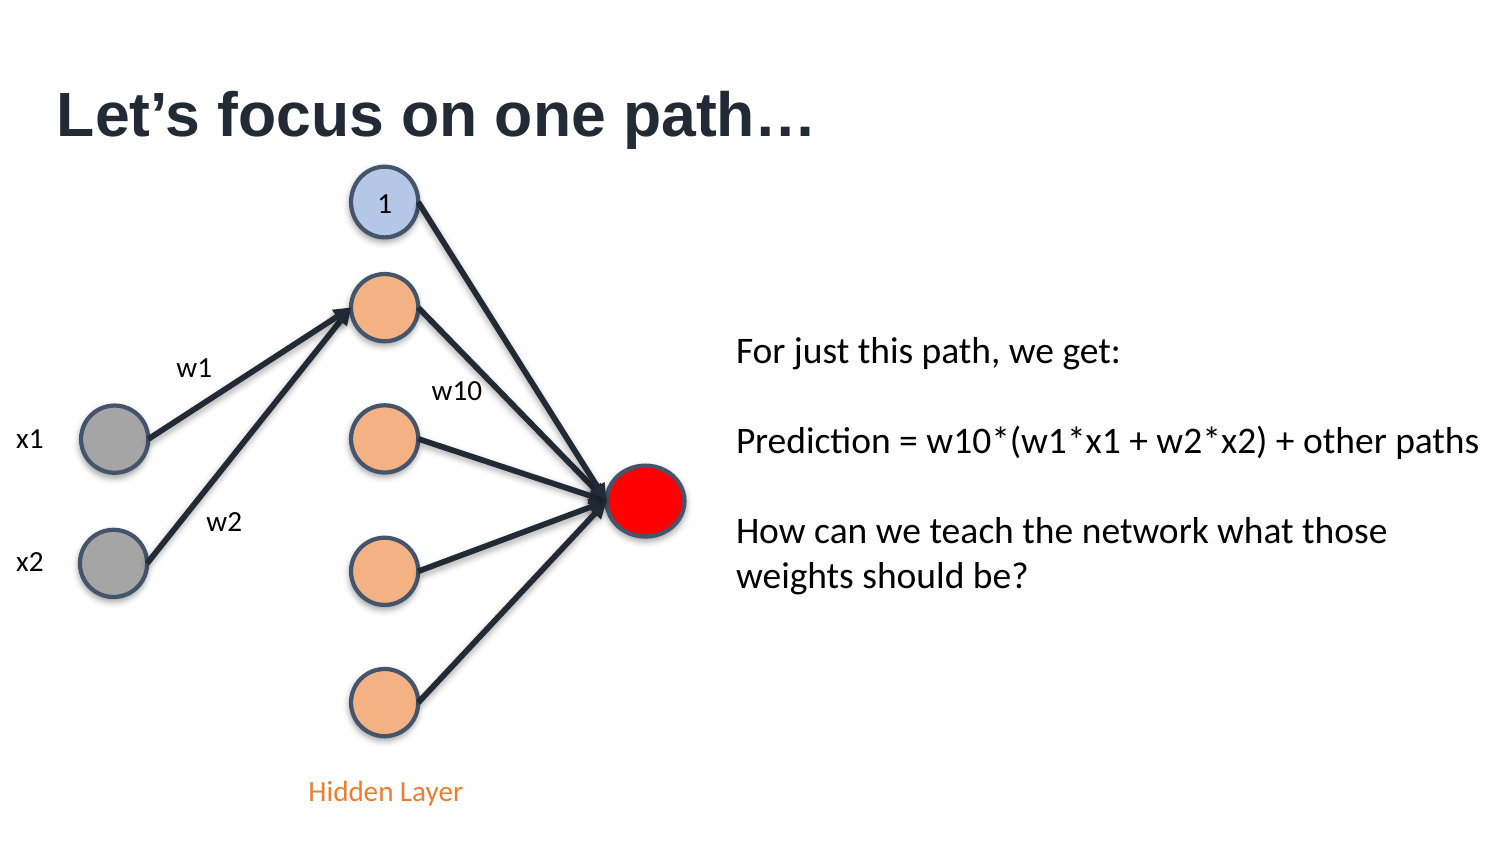

Let’s focus on one path…
1

For just this path, we get:

Prediction = w10*(w1*x1 + w2*x2) + other paths

How can we teach the network what those weights should be?

w1
w10

x1

w2

x2

Hidden Layer